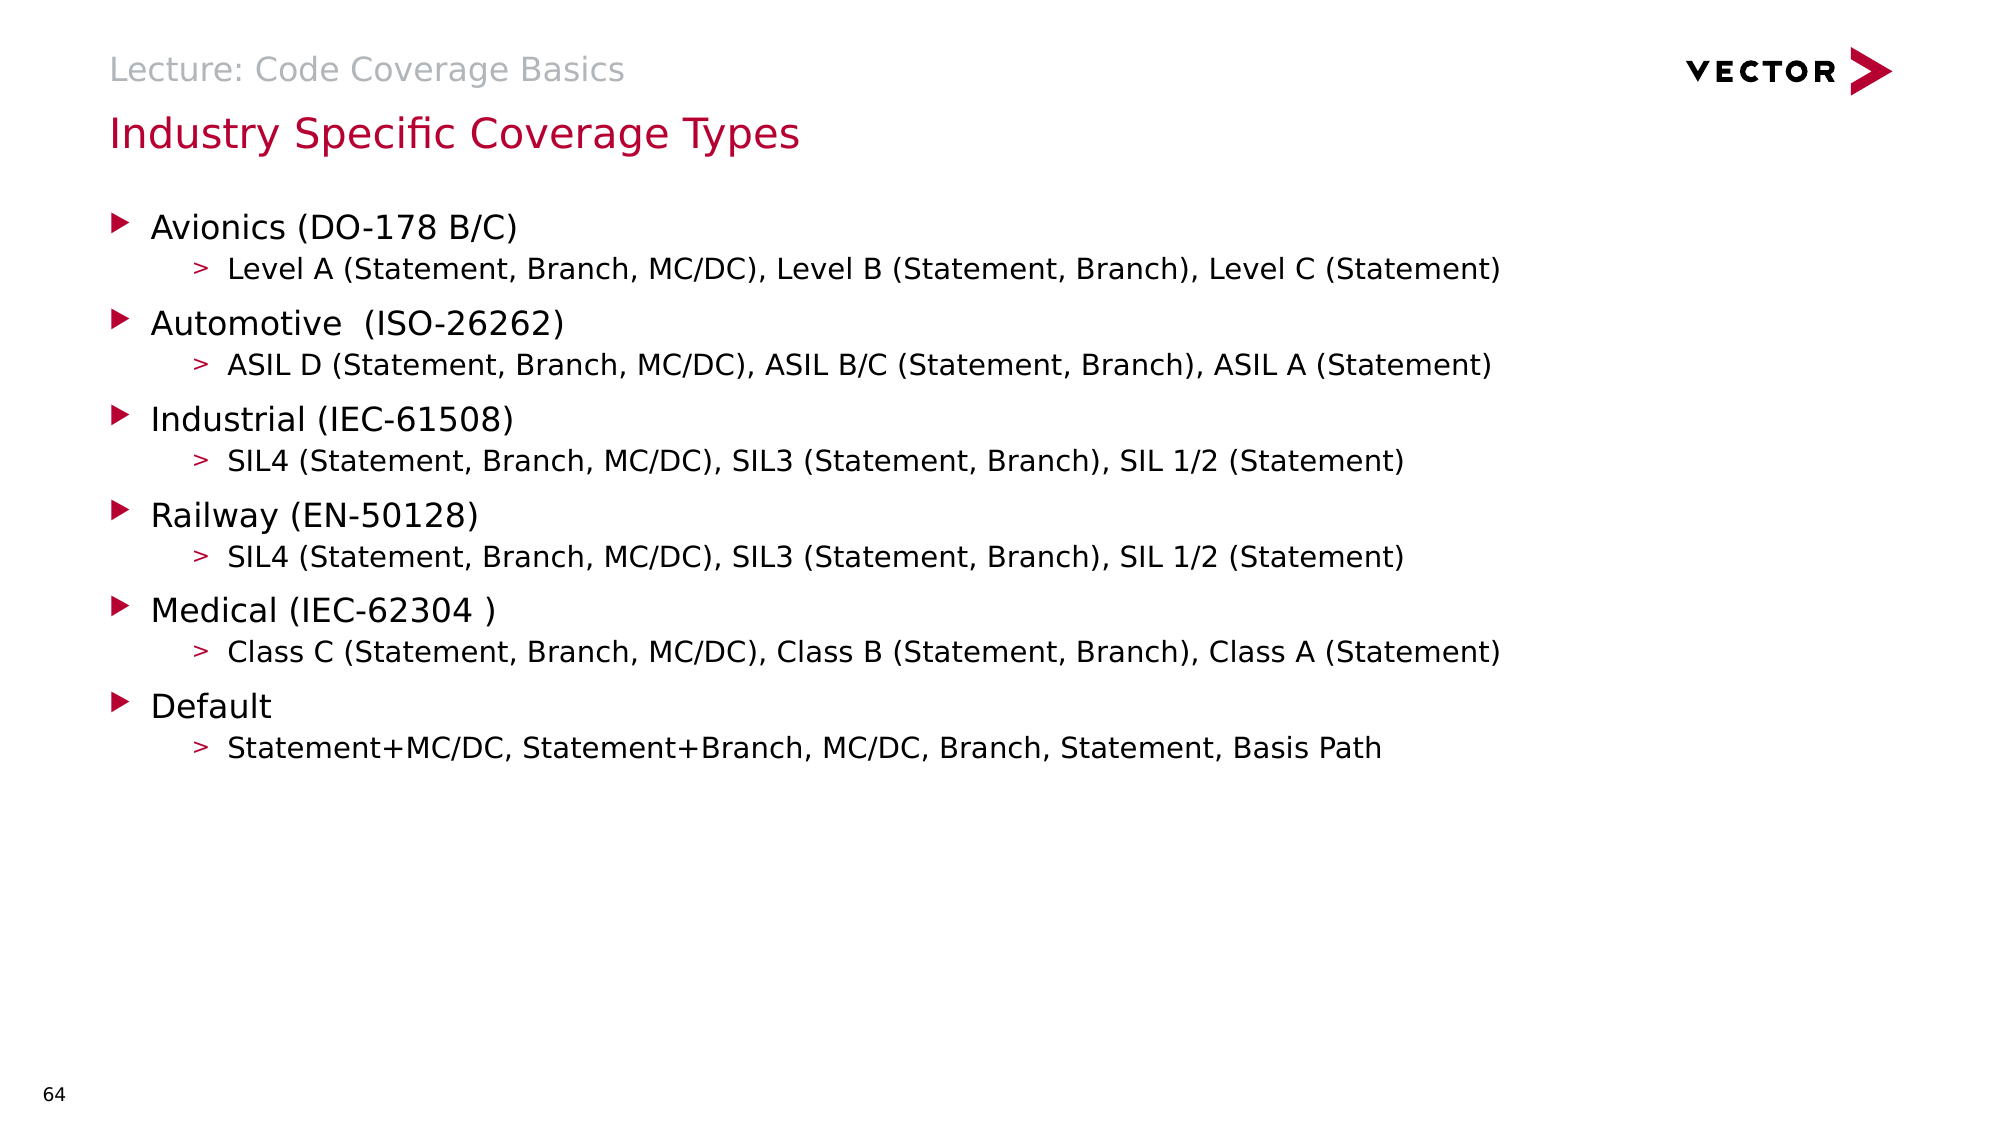

# Lecture: Code Coverage Basics
Industry Specific Coverage Types
Avionics (DO-178 B/C)
Level A (Statement, Branch, MC/DC), Level B (Statement, Branch), Level C (Statement)
Automotive  (ISO-26262)
ASIL D (Statement, Branch, MC/DC), ASIL B/C (Statement, Branch), ASIL A (Statement)
Industrial (IEC-61508)
SIL4 (Statement, Branch, MC/DC), SIL3 (Statement, Branch), SIL 1/2 (Statement)
Railway (EN-50128)
SIL4 (Statement, Branch, MC/DC), SIL3 (Statement, Branch), SIL 1/2 (Statement)
Medical (IEC-62304 )
Class C (Statement, Branch, MC/DC), Class B (Statement, Branch), Class A (Statement)
Default
Statement+MC/DC, Statement+Branch, MC/DC, Branch, Statement, Basis Path